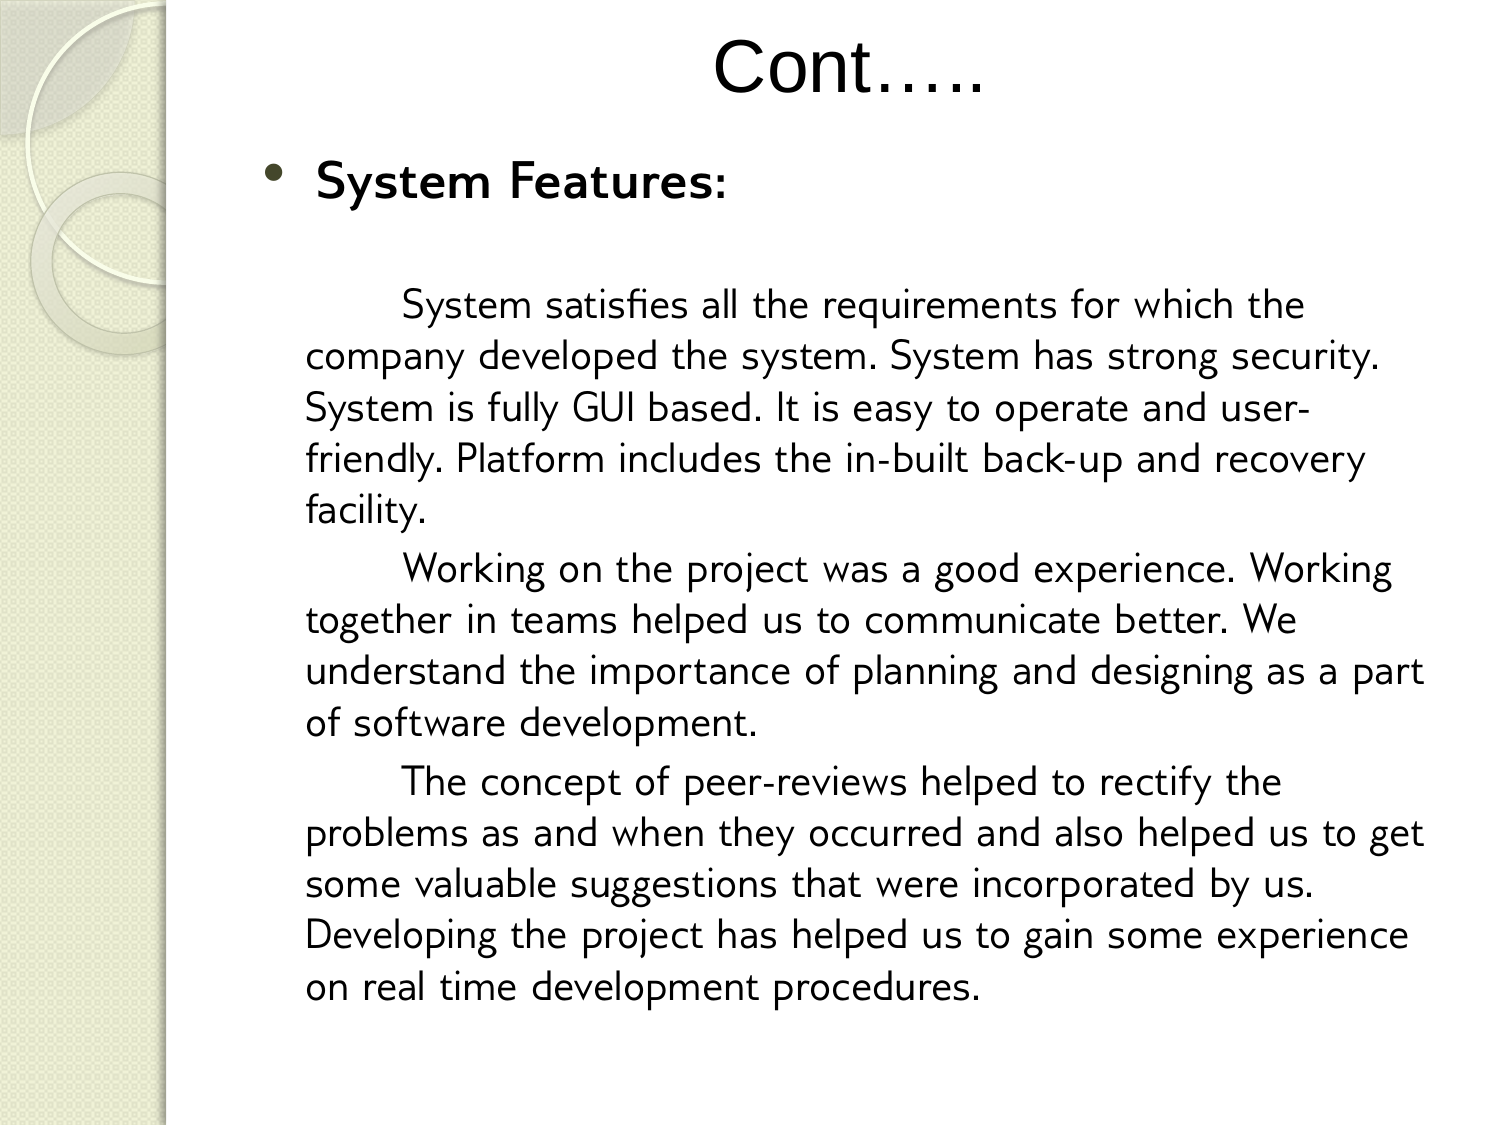

# Cont…..
 System Features:

           System satisfies all the requirements for which the company developed the system. System has strong security. System is fully GUI based. It is easy to operate and user-friendly. Platform includes the in-built back-up and recovery facility.
           Working on the project was a good experience. Working together in teams helped us to communicate better. We understand the importance of planning and designing as a part of software development.
        	The concept of peer-reviews helped to rectify the problems as and when they occurred and also helped us to get some valuable suggestions that were incorporated by us. Developing the project has helped us to gain some experience on real time development procedures.